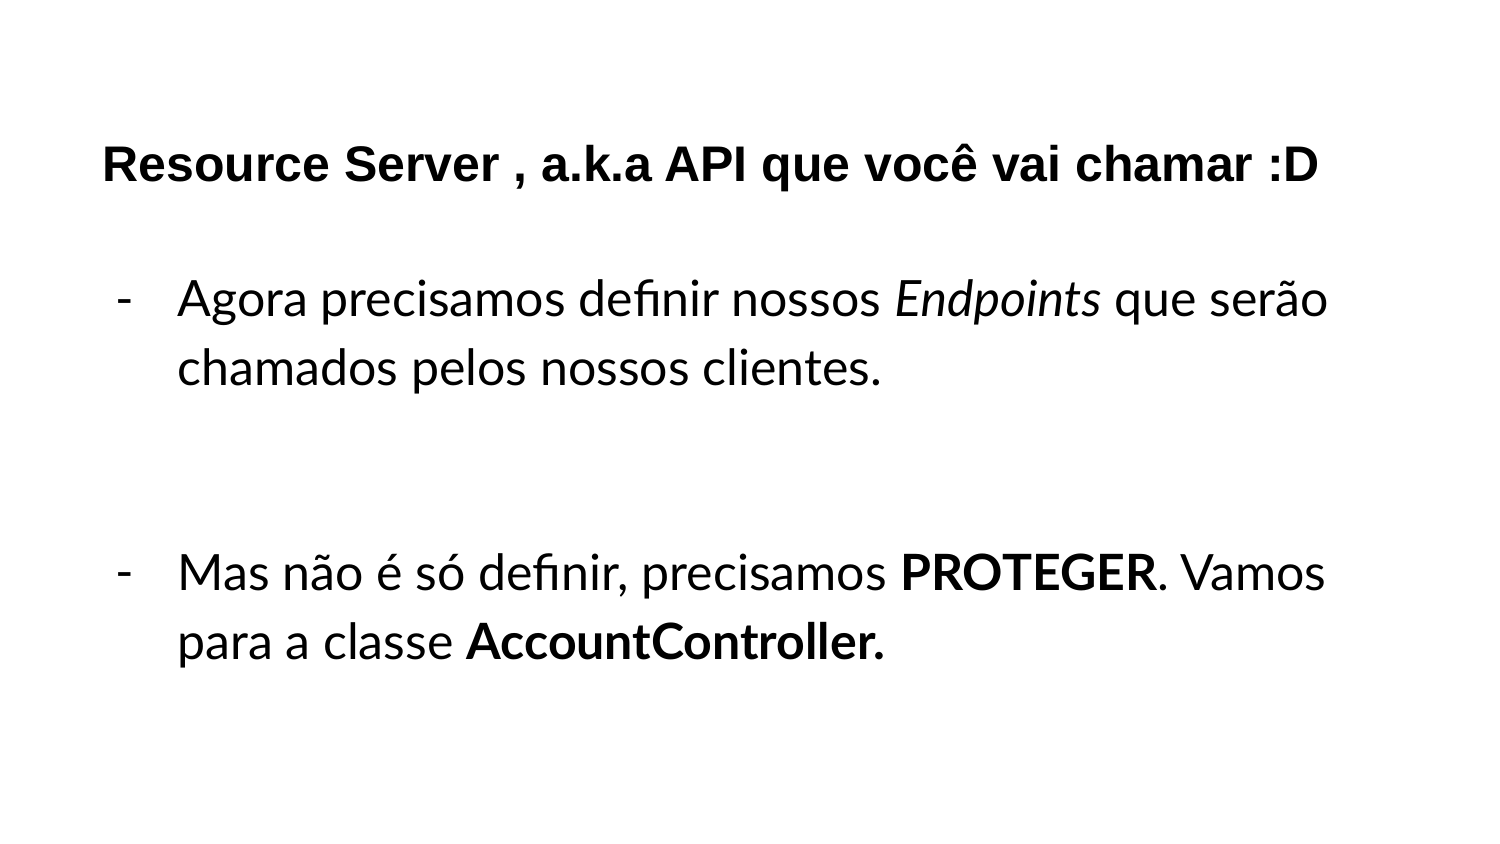

Resource Server , a.k.a API que você vai chamar :D
Agora precisamos definir nossos Endpoints que serão chamados pelos nossos clientes.

Mas não é só definir, precisamos PROTEGER. Vamos para a classe AccountController.